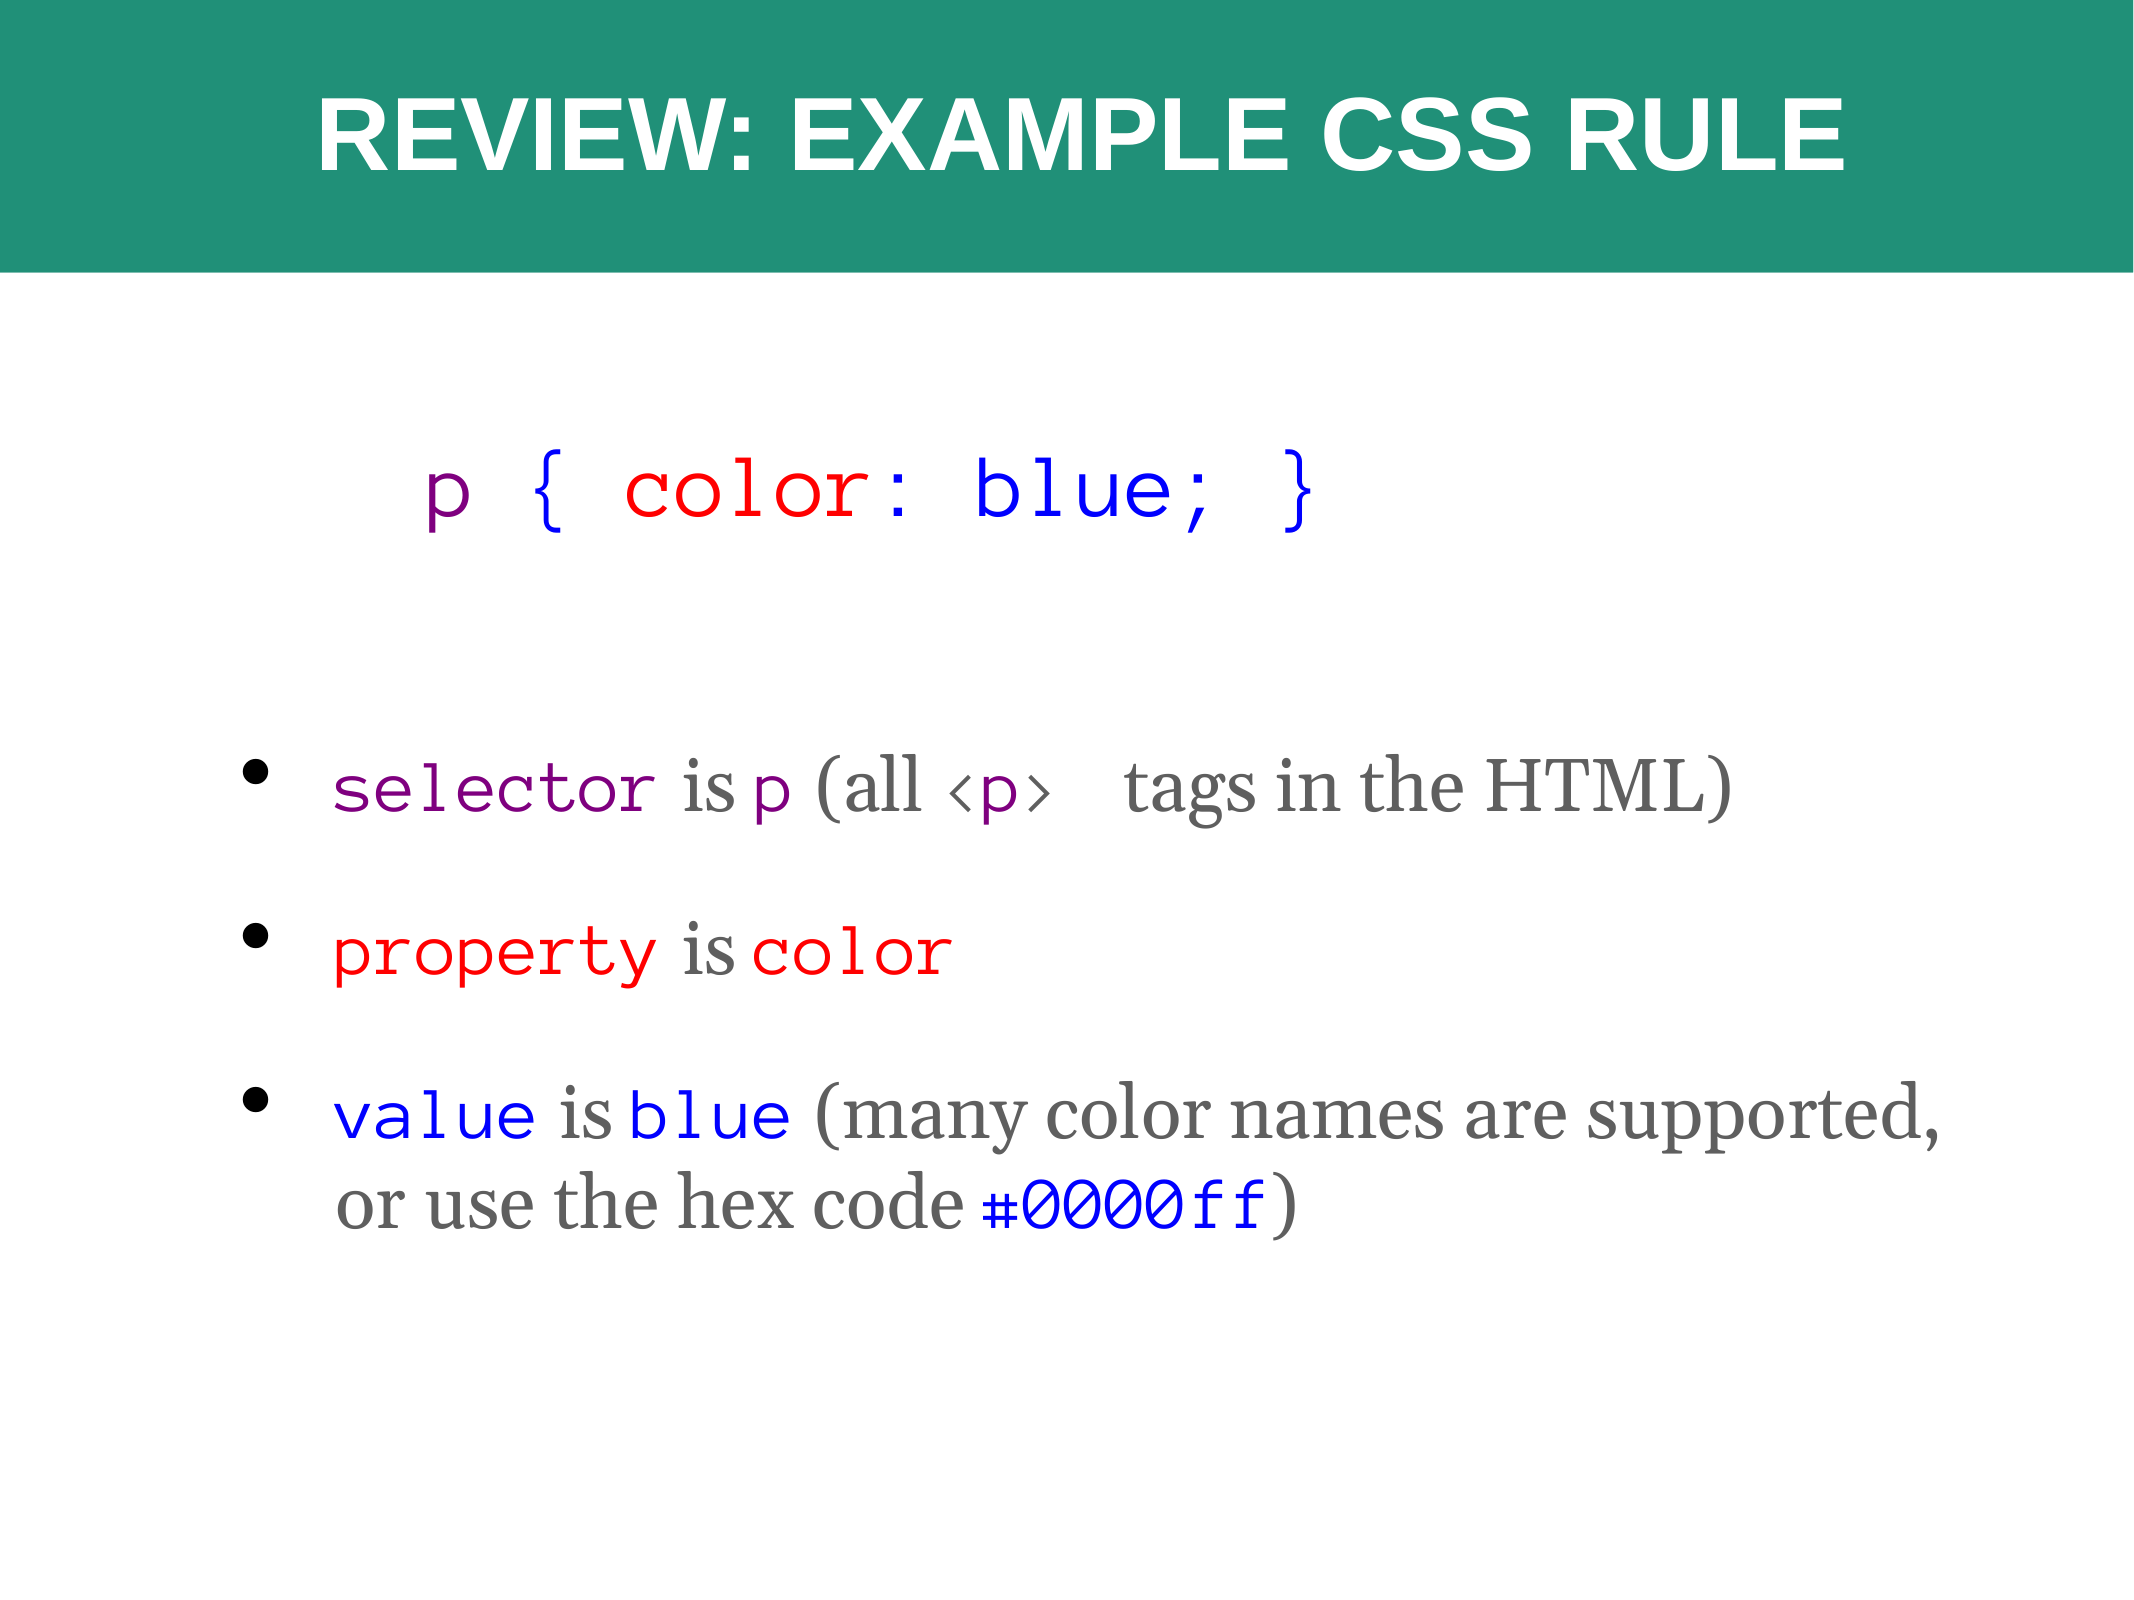

# REVIEW: EXAMPLE CSS RULE
p { color: blue; }

selector is p (all <p>  tags in the HTML)
property is color
value is blue (many color names are supported, or use the hex code #0000ff)